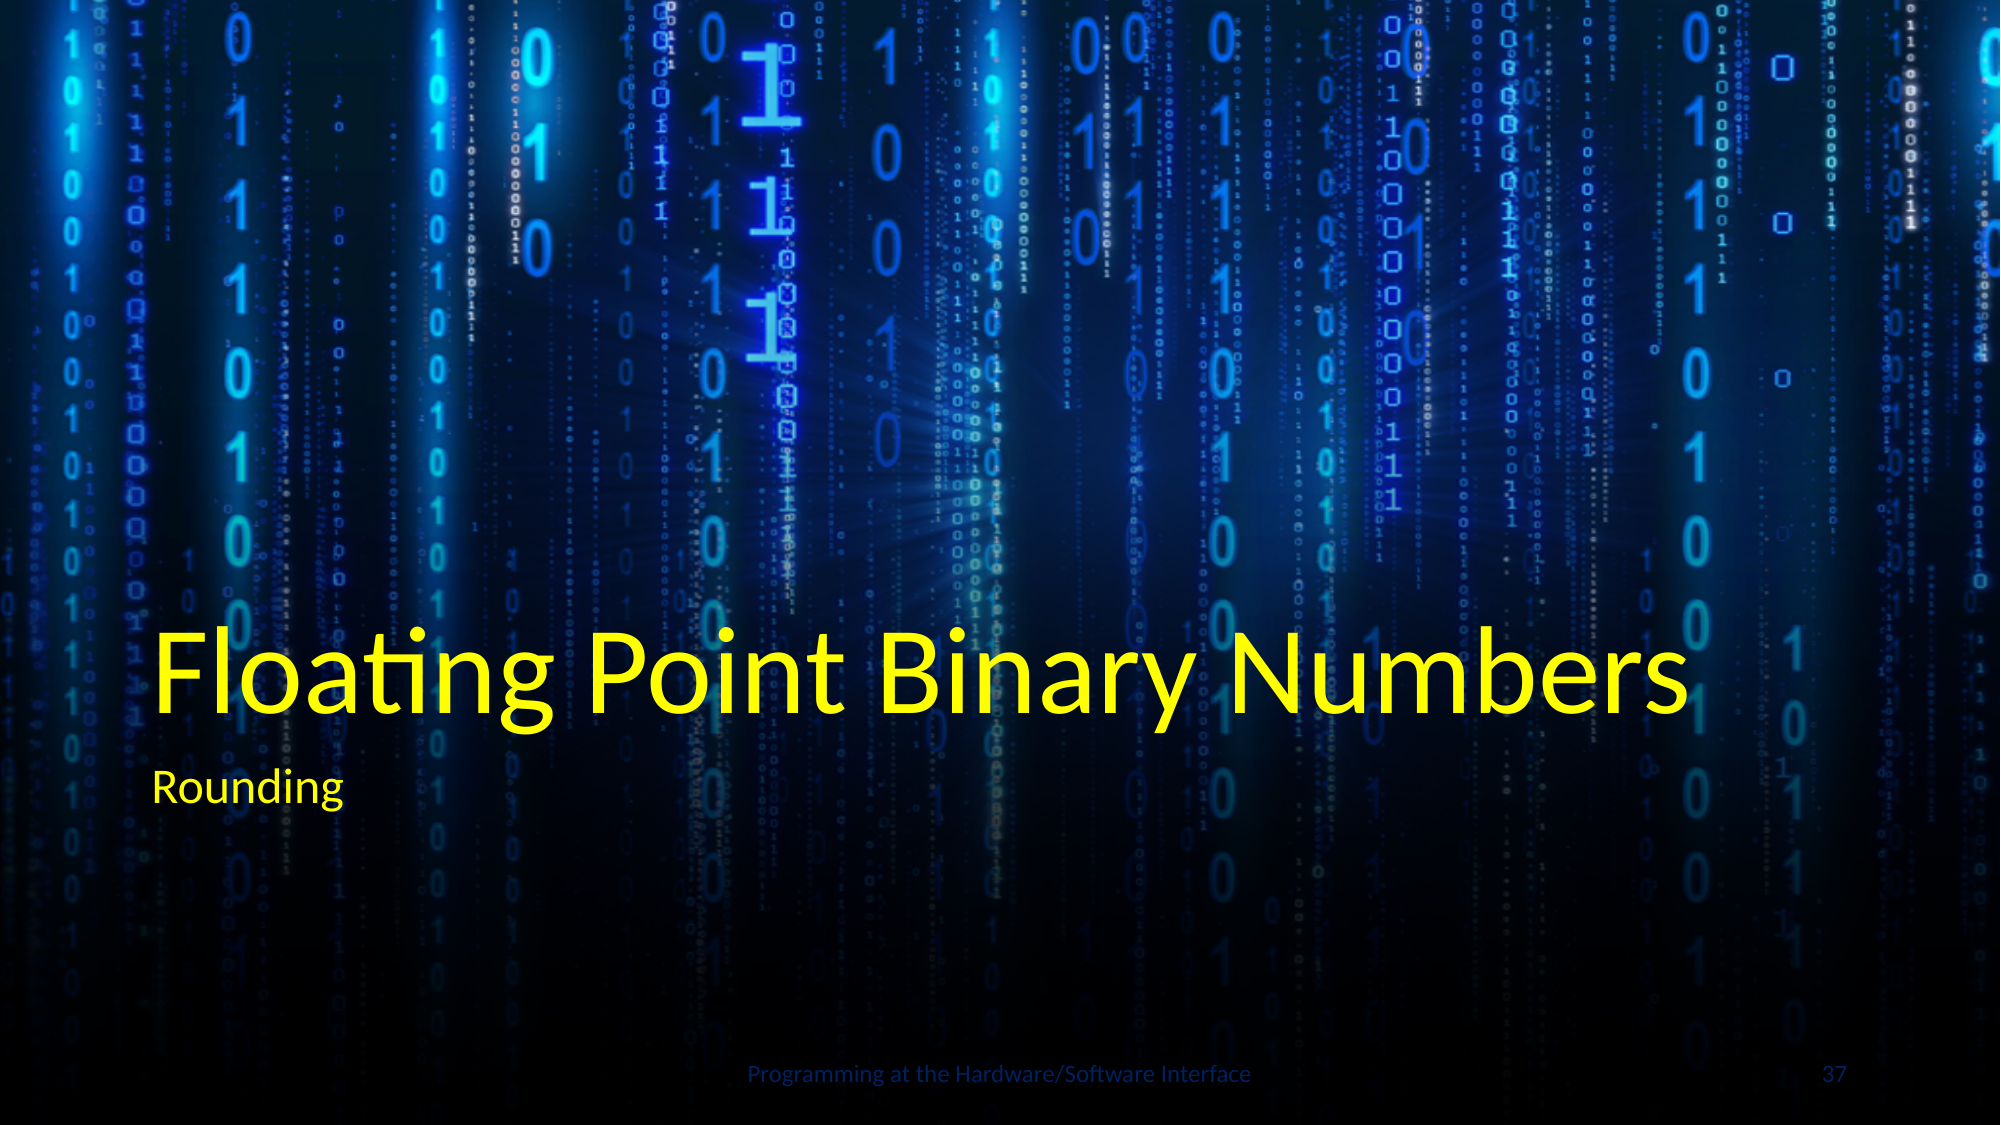

# Floating Point Binary Numbers
Rounding
Programming at the Hardware/Software Interface
37